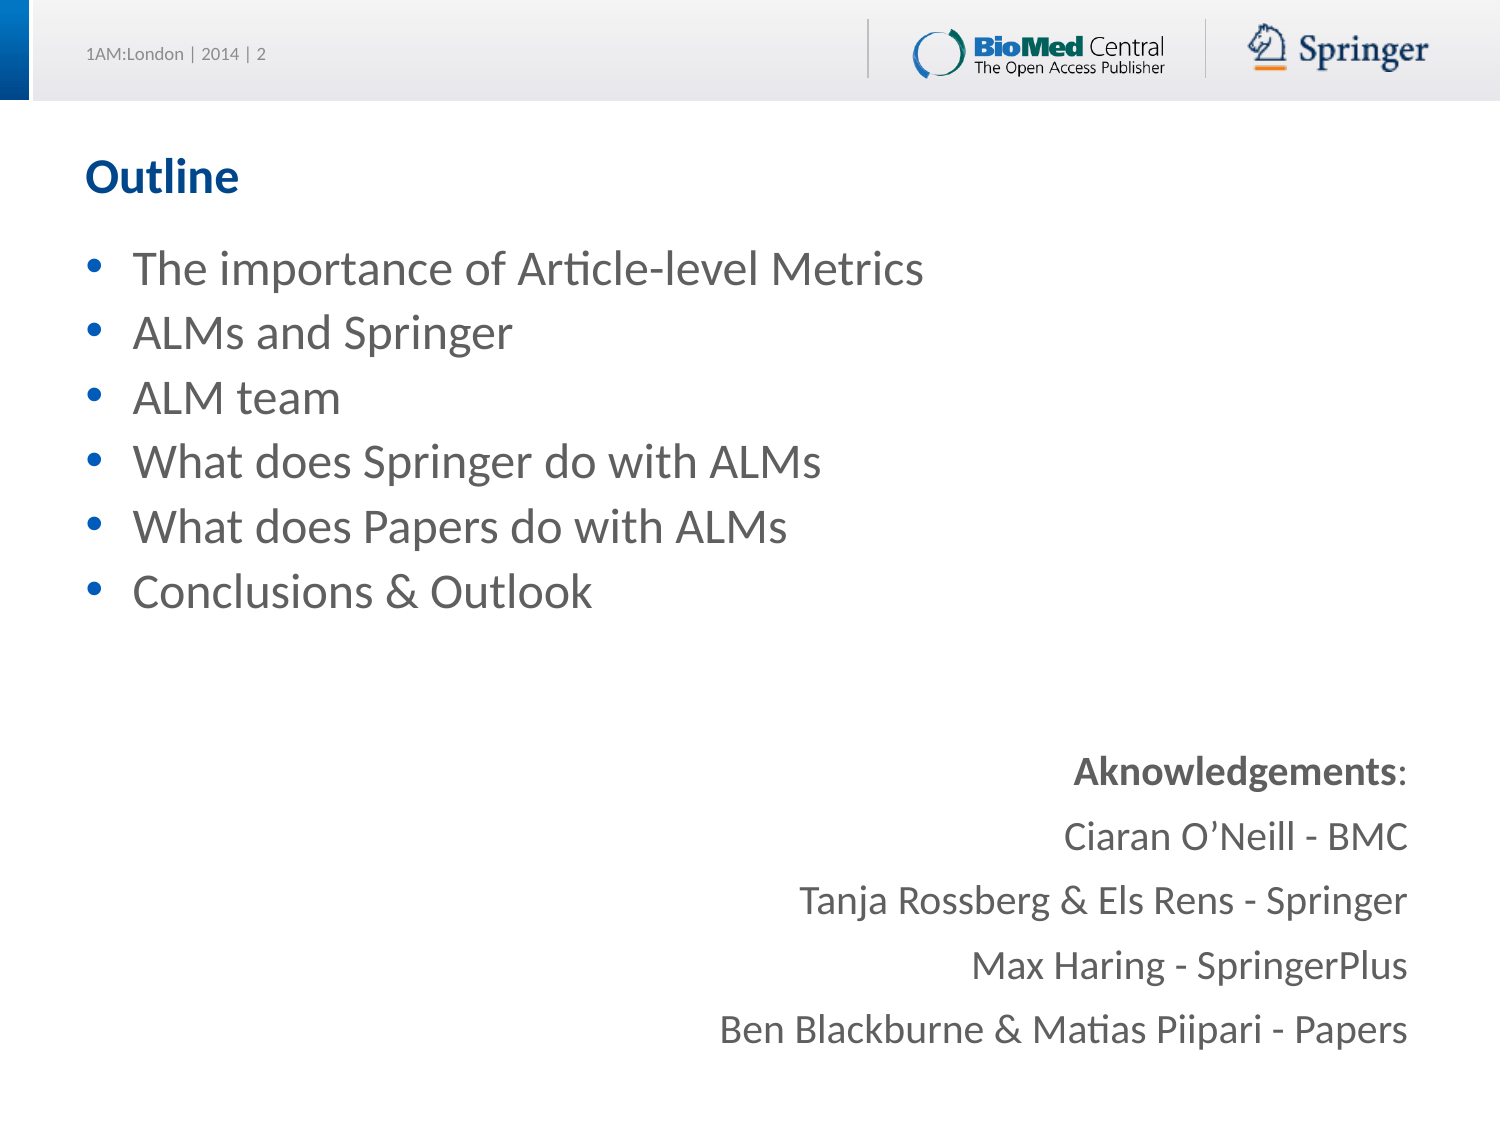

# Outline
The importance of Article-level Metrics
ALMs and Springer
ALM team
What does Springer do with ALMs
What does Papers do with ALMs
Conclusions & Outlook

Aknowledgements:
Ciaran O’Neill - BMC
Tanja Rossberg & Els Rens - Springer
Max Haring - SpringerPlus
Ben Blackburne & Matias Piipari - Papers